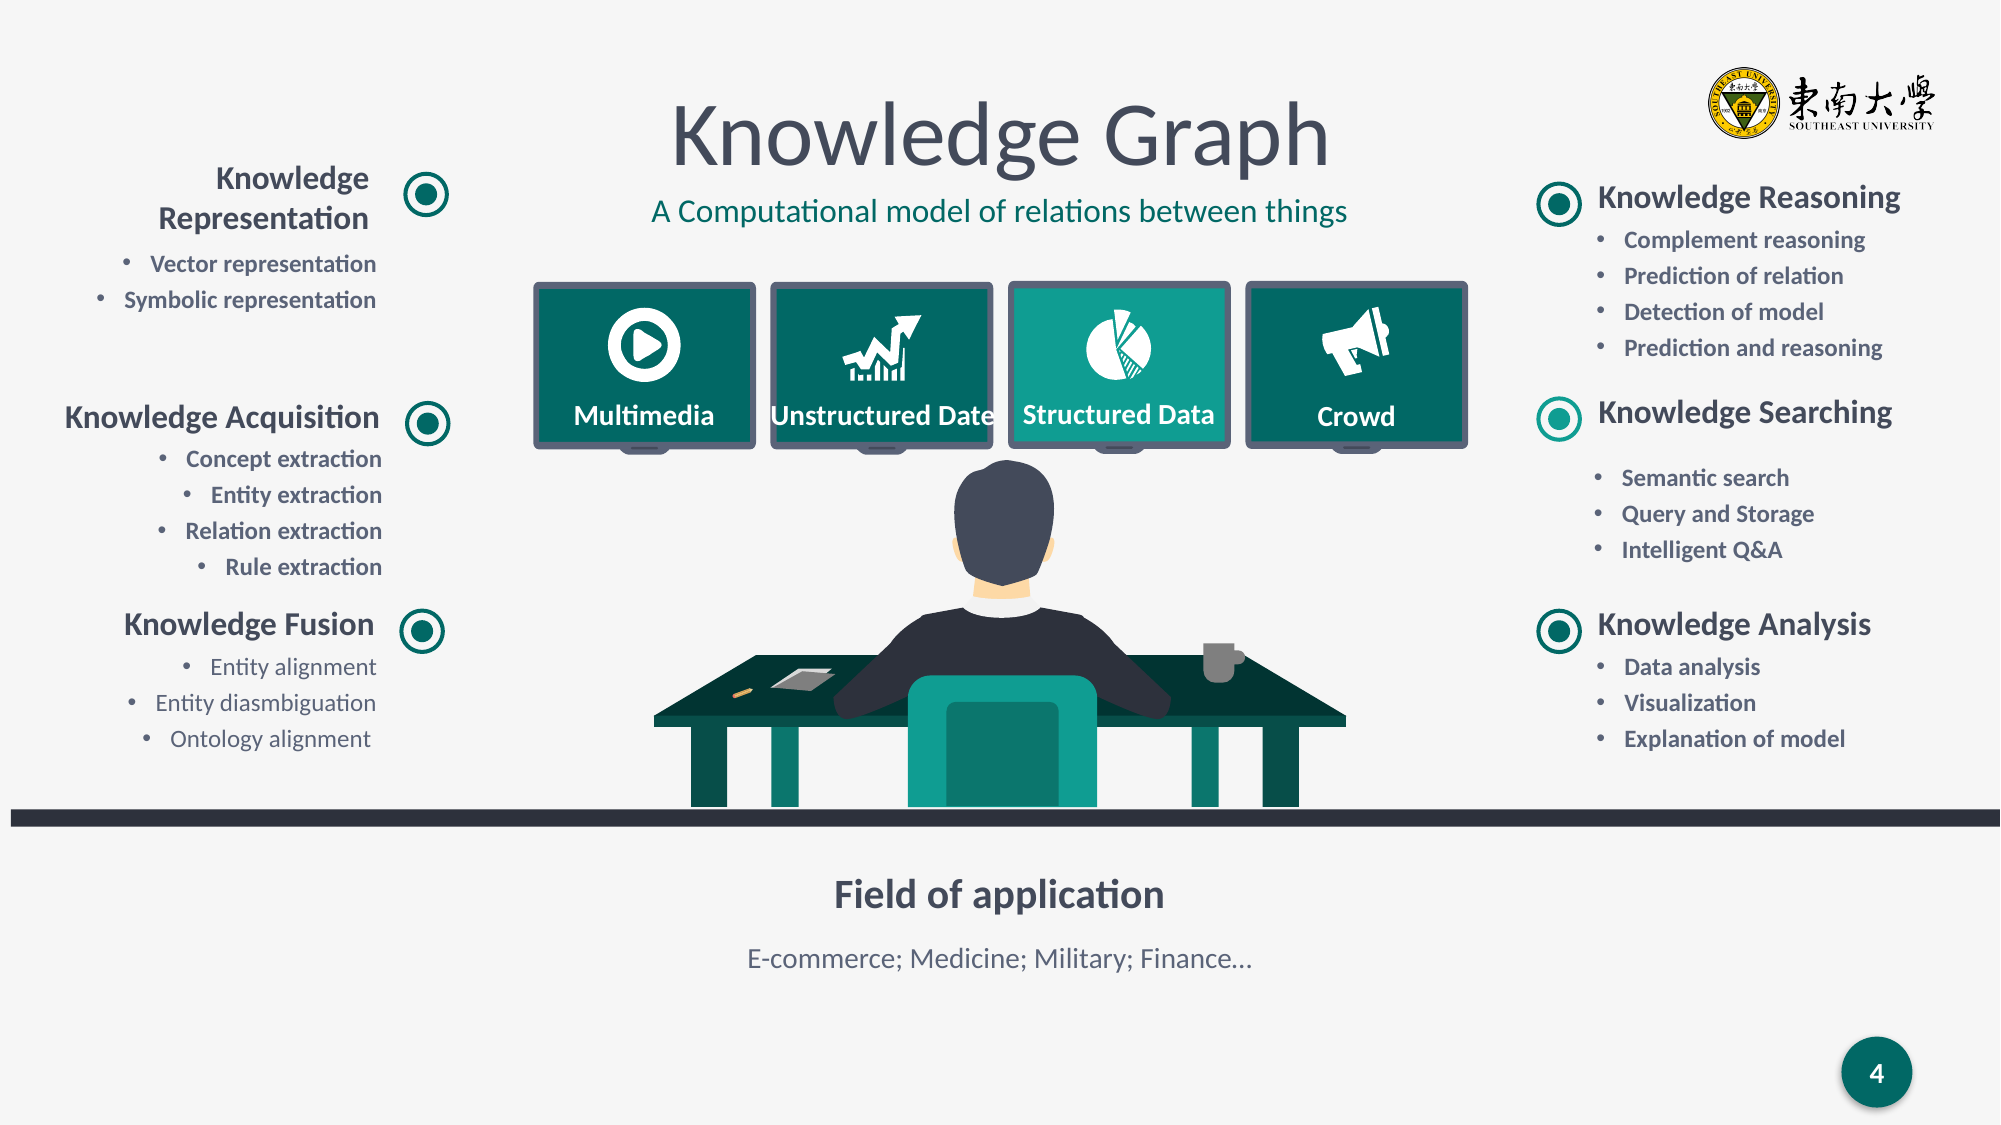

# Knowledge Graph
Knowledge
 Representation
Knowledge Reasoning

Complement reasoning
Prediction of relation
Detection of model
Prediction and reasoning
Vector representation
Symbolic representation

Structured Data

Crowd

Multimedia

Unstructured Date
Knowledge Searching
Knowledge Acquisition

Concept extraction
Entity extraction
Relation extraction
Rule extraction
Semantic search
Query and Storage
Intelligent Q&A

Knowledge Fusion
Knowledge Analysis

Entity alignment
Entity diasmbiguation
Ontology alignment

Data analysis
Visualization
Explanation of model

Field of application
E-commerce; Medicine; Military; Finance…